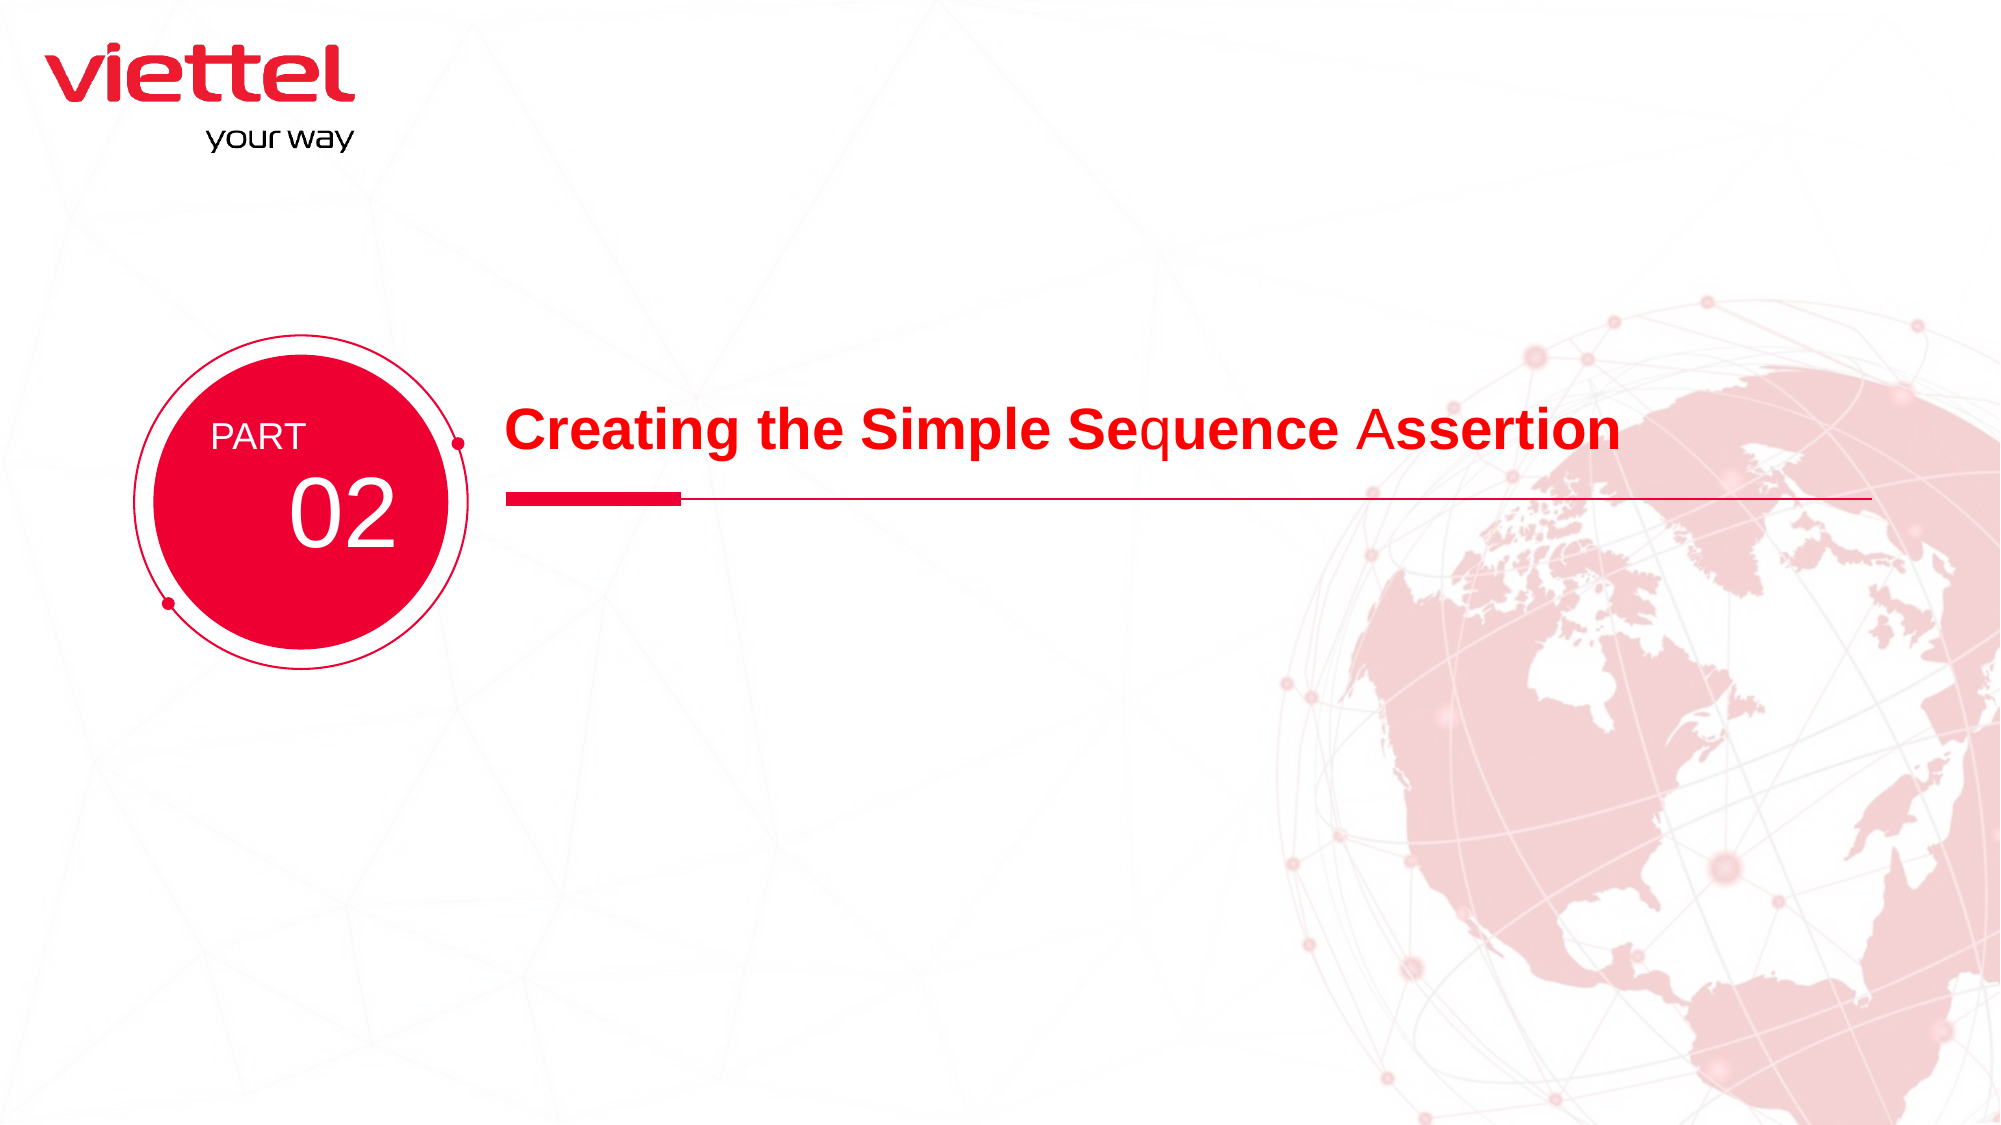

Creating the Simple Sequence Assertion
02
5